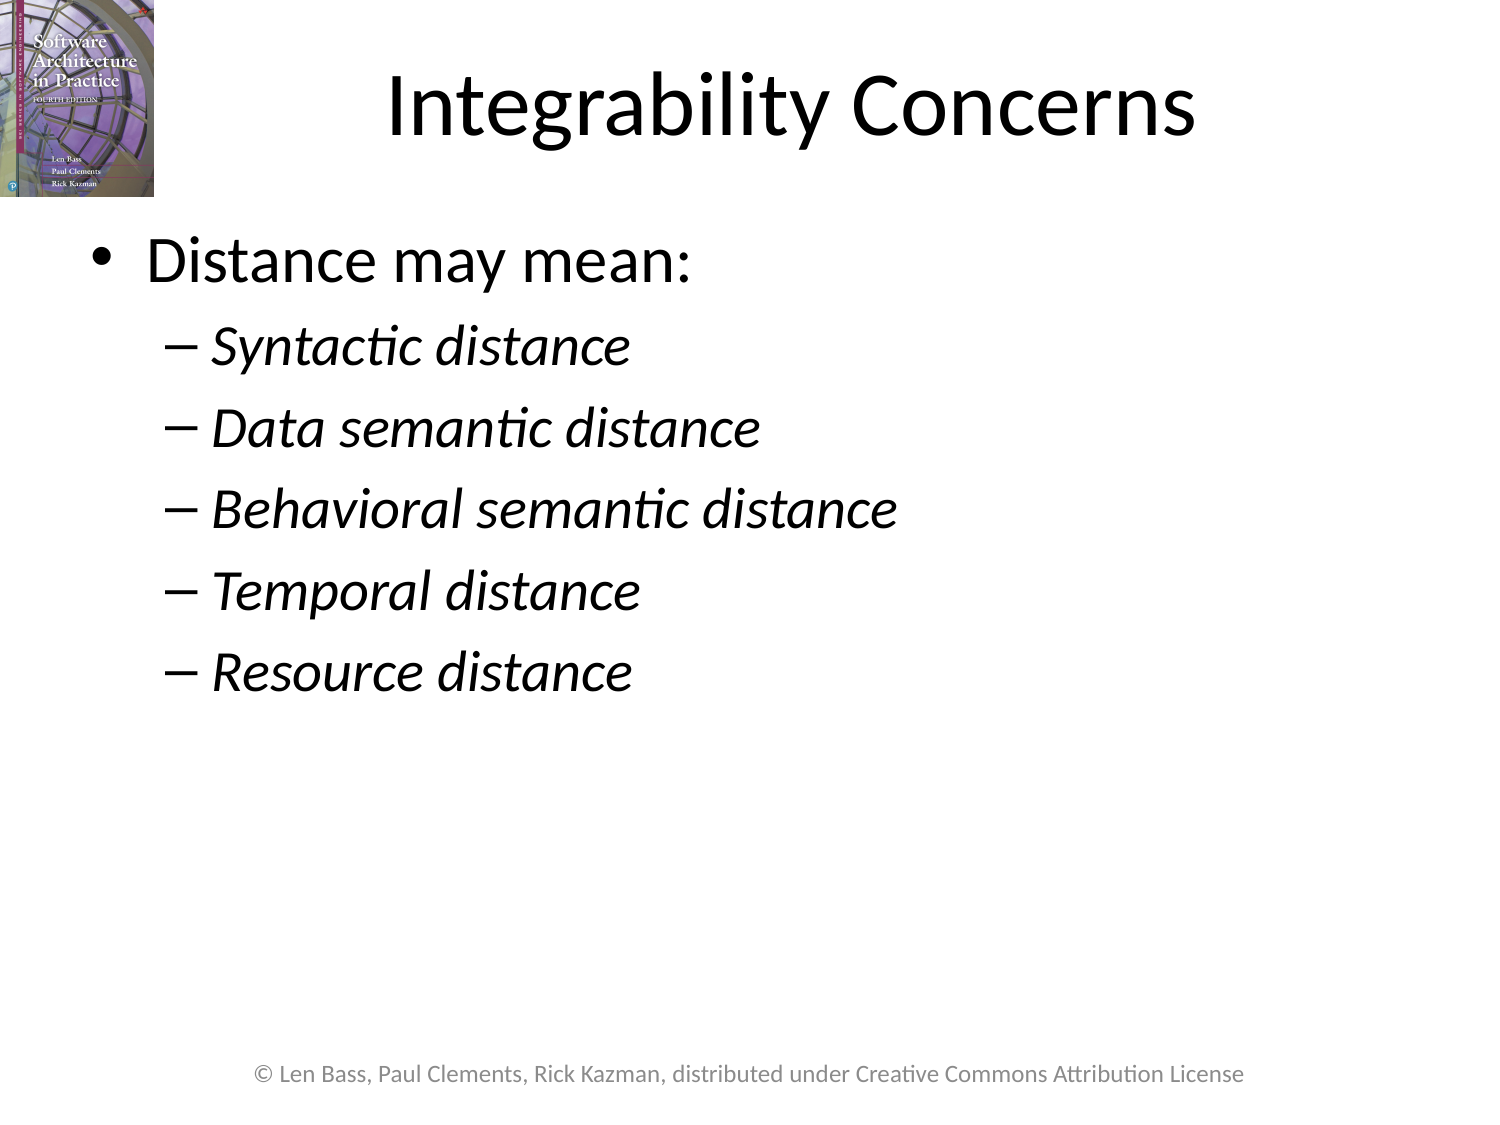

# Integrability Concerns
Distance may mean:
Syntactic distance
Data semantic distance
Behavioral semantic distance
Temporal distance
Resource distance
© Len Bass, Paul Clements, Rick Kazman, distributed under Creative Commons Attribution License